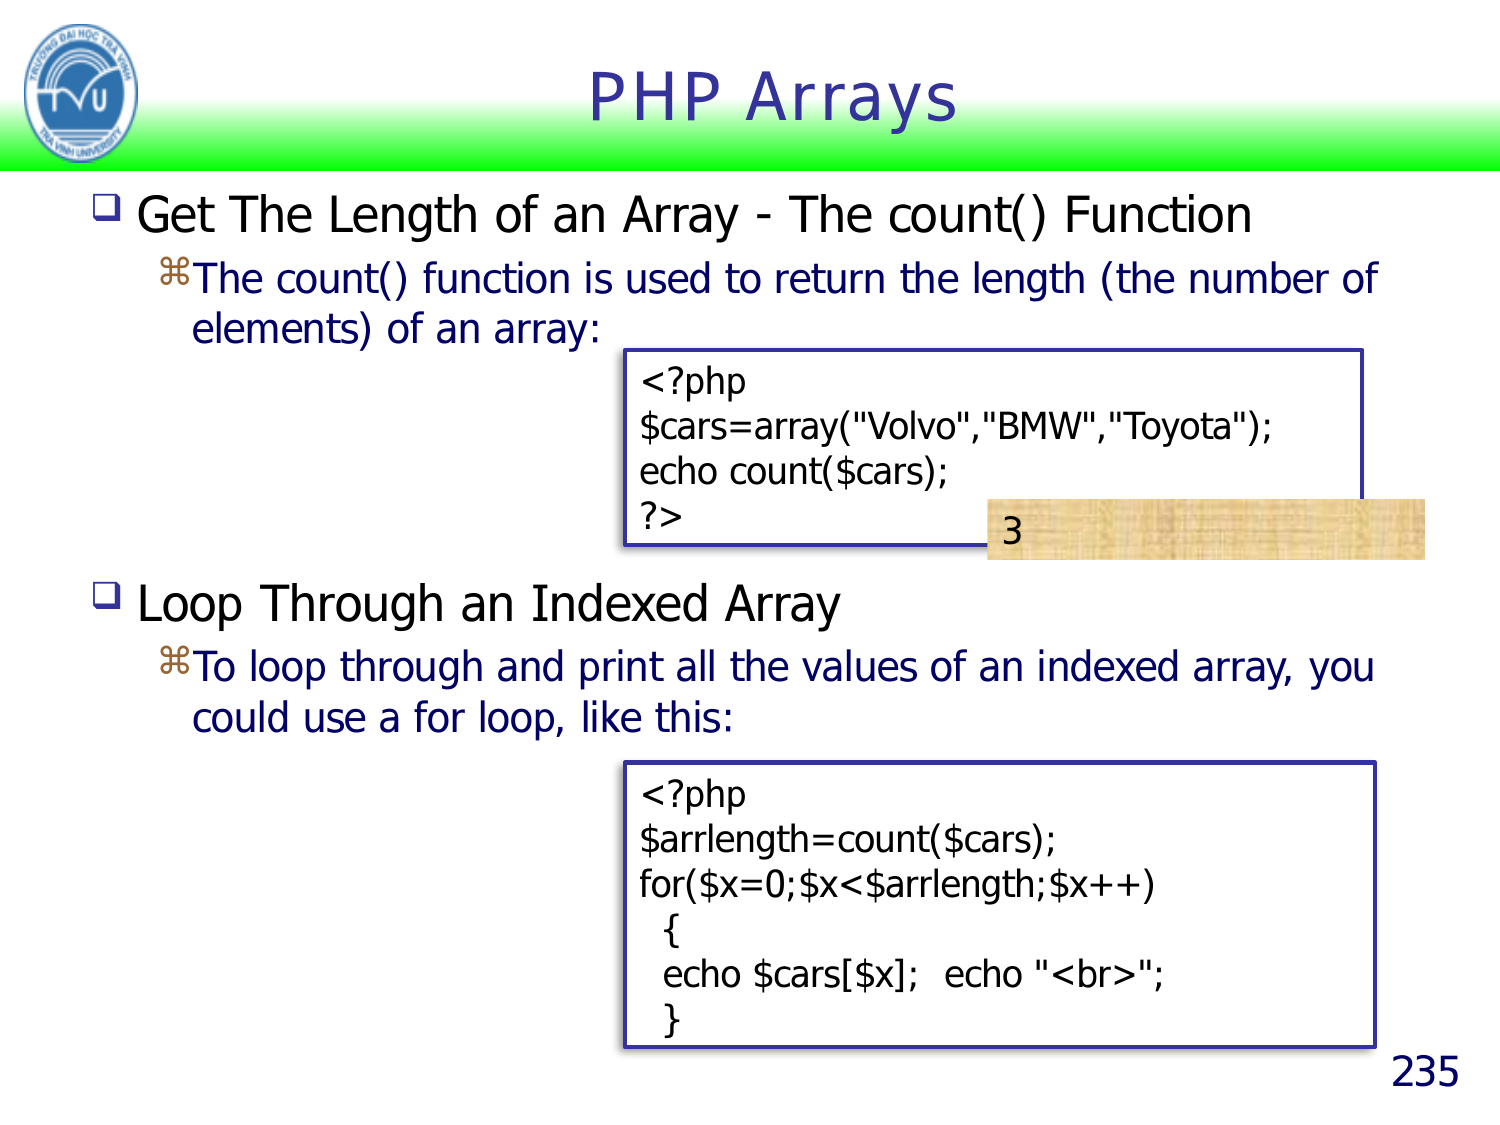

# PHP Arrays
Get The Length of an Array - The count() Function
The count() function is used to return the length (the number of elements) of an array:

Loop Through an Indexed Array
To loop through and print all the values of an indexed array, you could use a for loop, like this:
<?php
$cars=array("Volvo","BMW","Toyota");
echo count($cars);
?>
3
<?php
$arrlength=count($cars);
for($x=0;$x<$arrlength;$x++)
  {
  echo $cars[$x];  echo "<br>";
  }
235